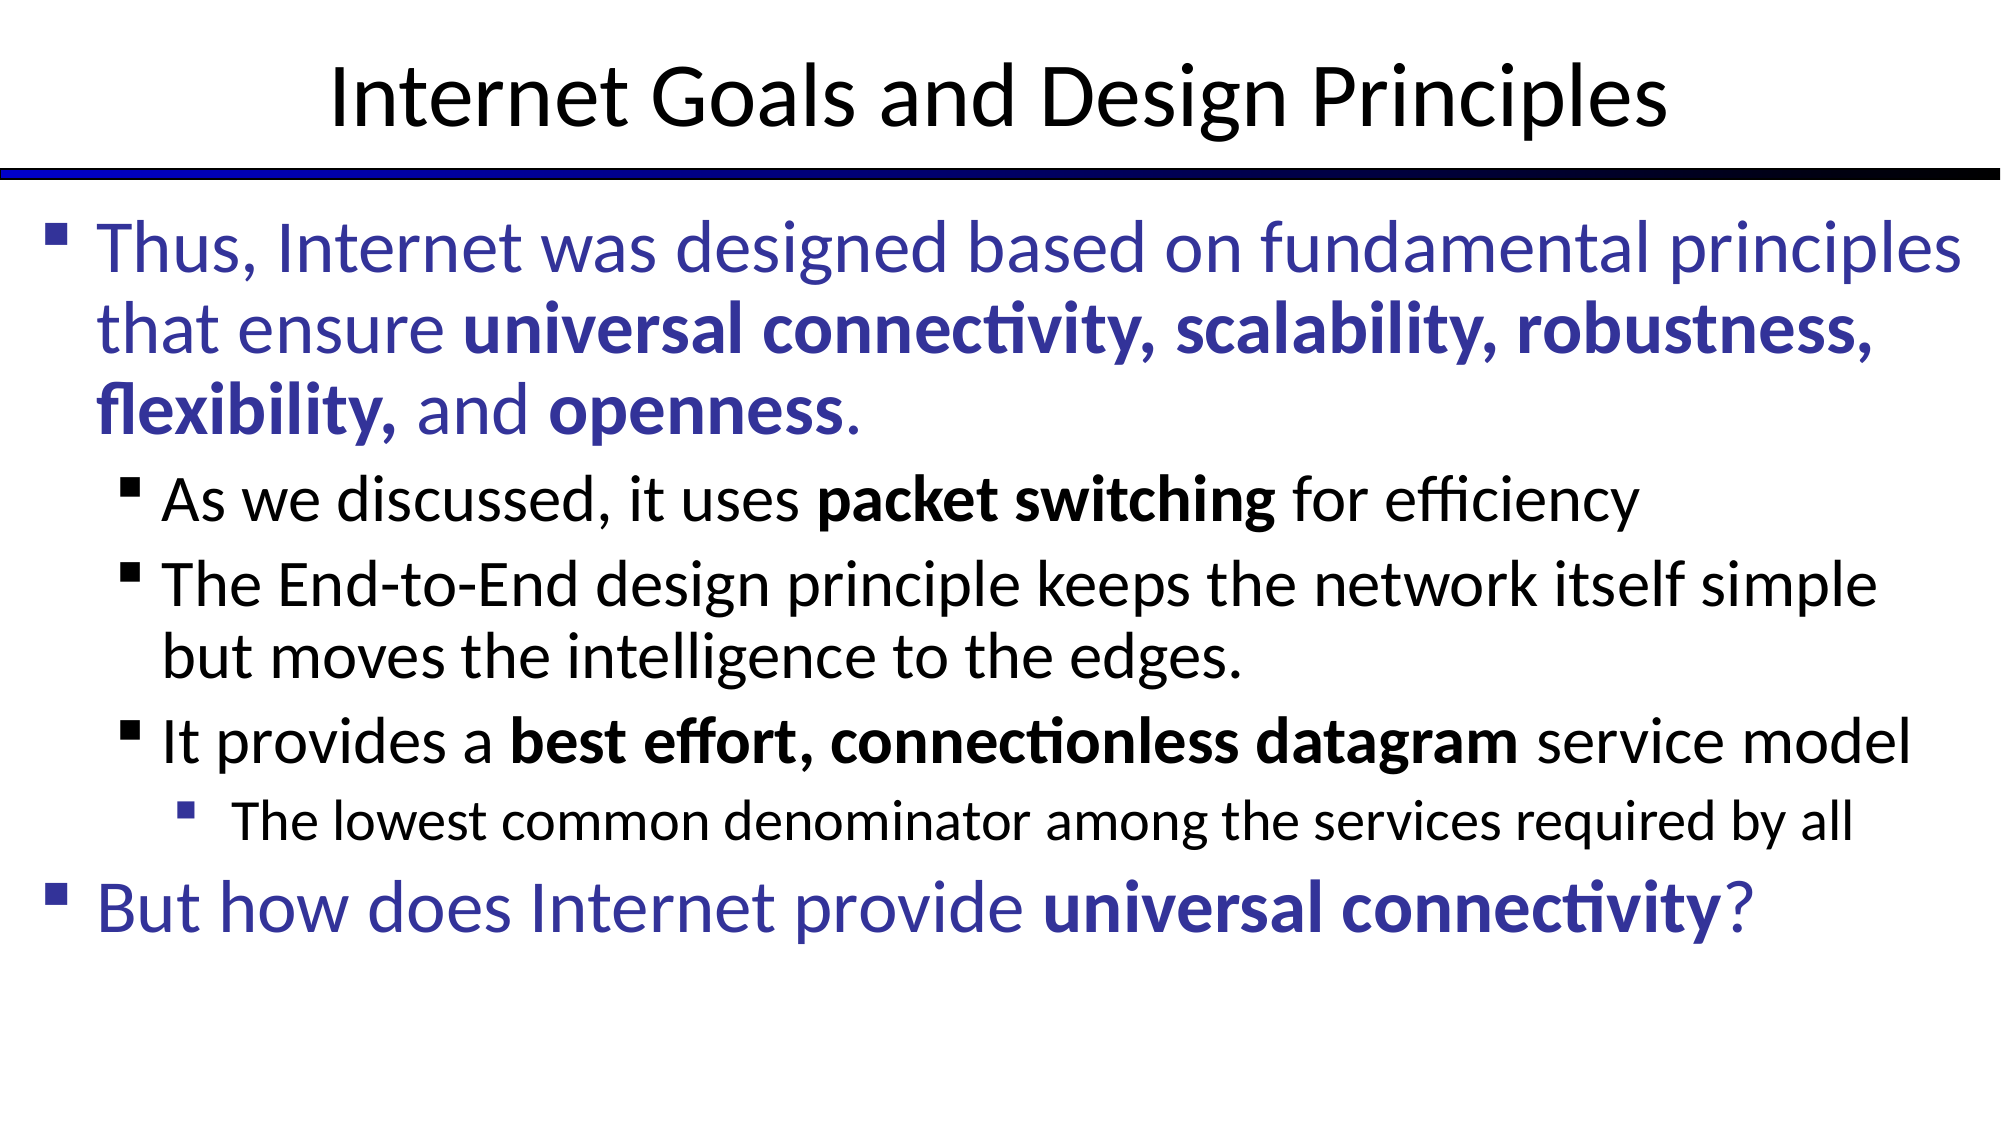

# Internet Goals and Design Principles
Thus, Internet was designed based on fundamental principles that ensure universal connectivity, scalability, robustness, flexibility, and openness.
As we discussed, it uses packet switching for efficiency
The End-to-End design principle keeps the network itself simple but moves the intelligence to the edges.
It provides a best effort, connectionless datagram service model
The lowest common denominator among the services required by all
But how does Internet provide universal connectivity?